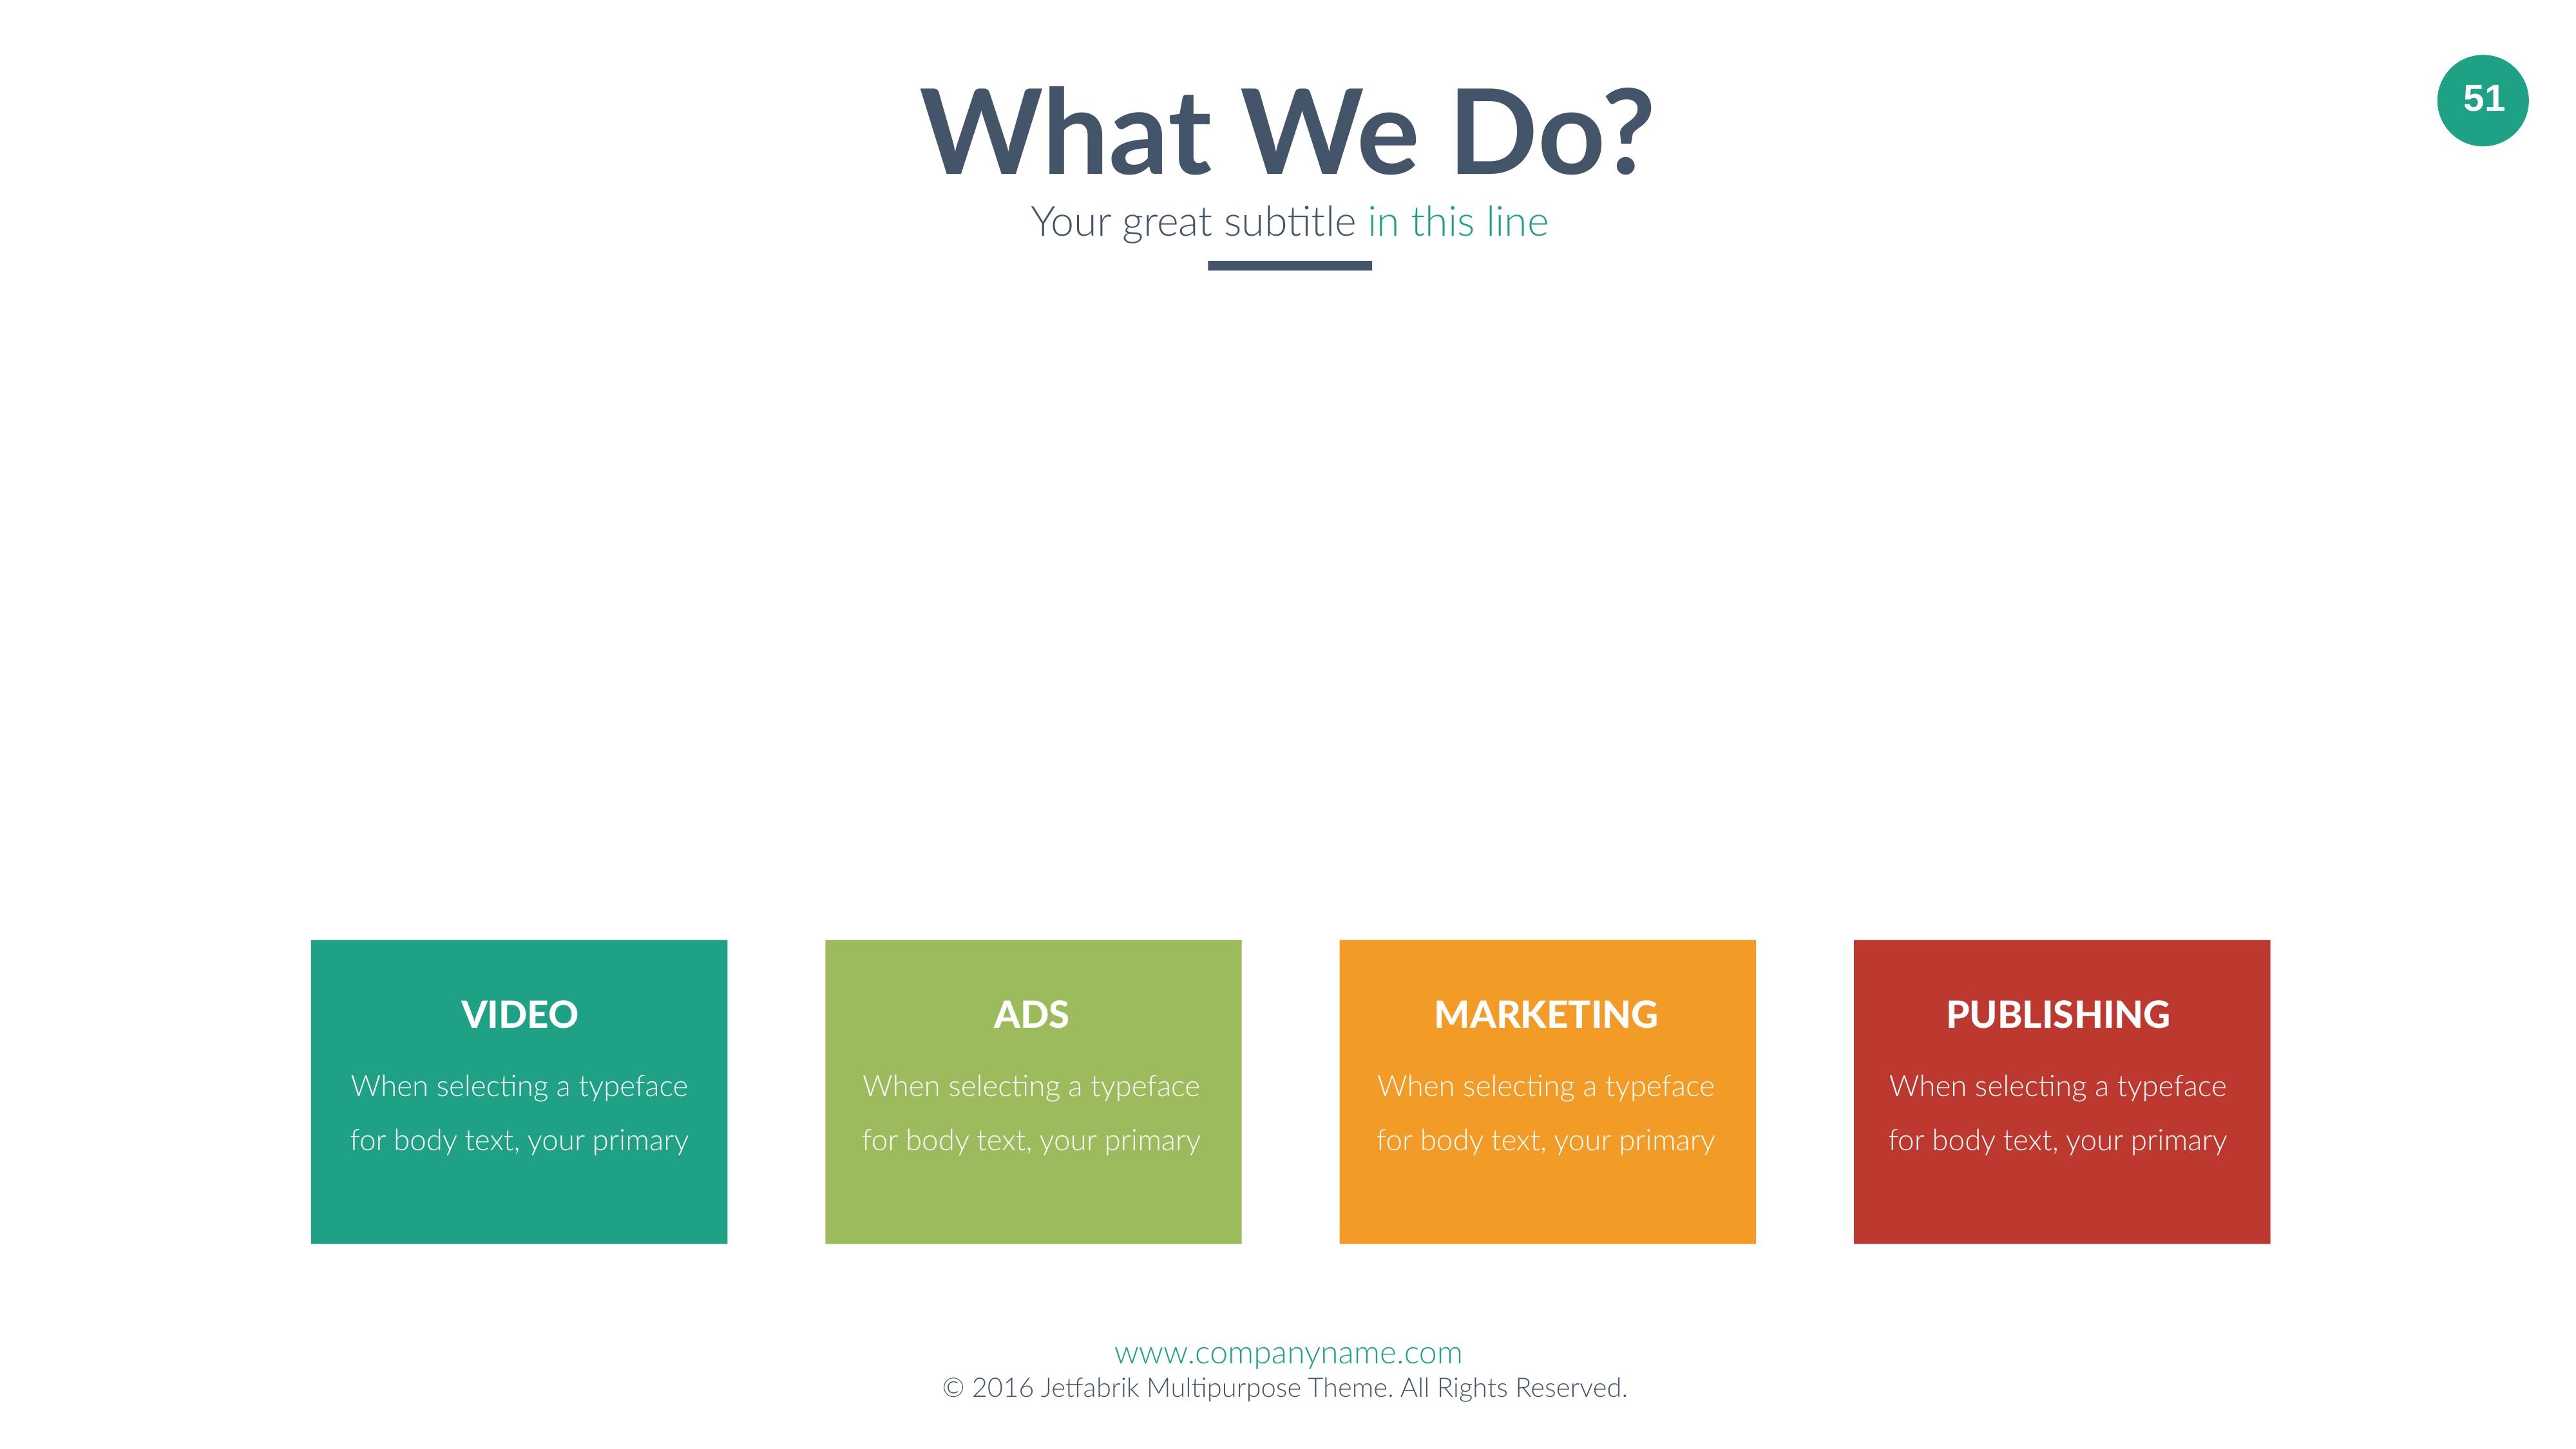

What We Do?
Your great subtitle in this line

VIDEO
ADS
MARKETING
PUBLISHING
When selecting a typeface for body text, your primary
When selecting a typeface for body text, your primary
When selecting a typeface for body text, your primary
When selecting a typeface for body text, your primary